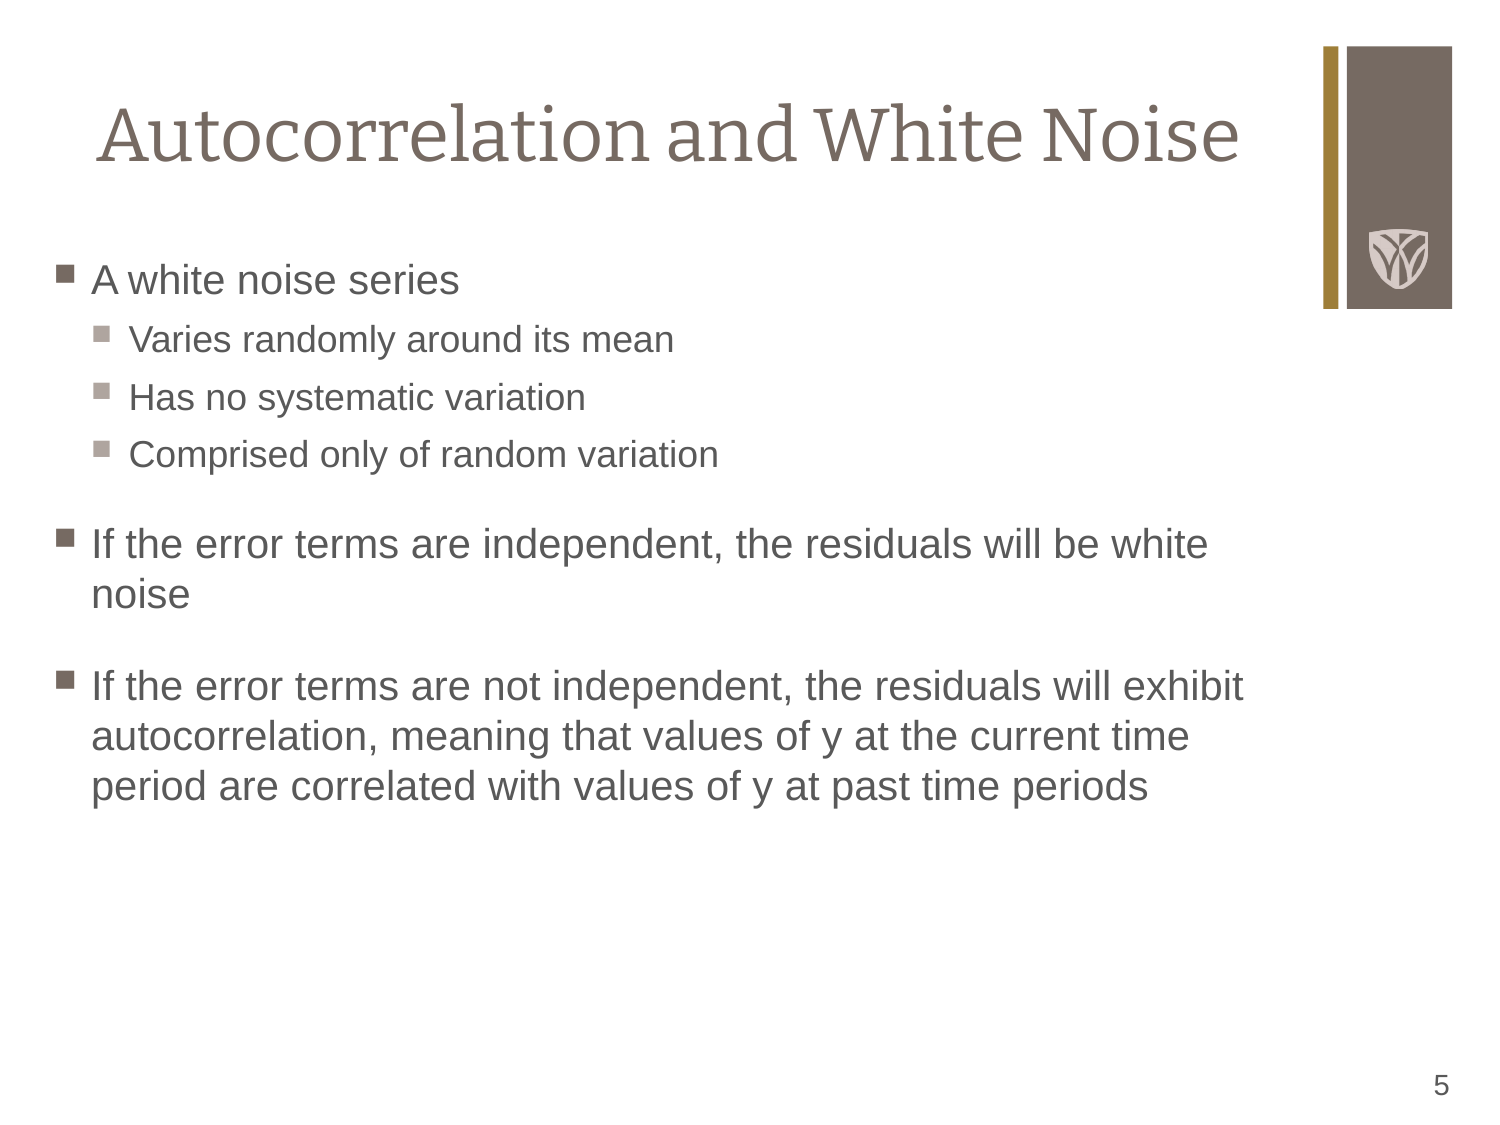

# Autocorrelation and White Noise
A white noise series
Varies randomly around its mean
Has no systematic variation
Comprised only of random variation
If the error terms are independent, the residuals will be white noise
If the error terms are not independent, the residuals will exhibit autocorrelation, meaning that values of y at the current time period are correlated with values of y at past time periods

5